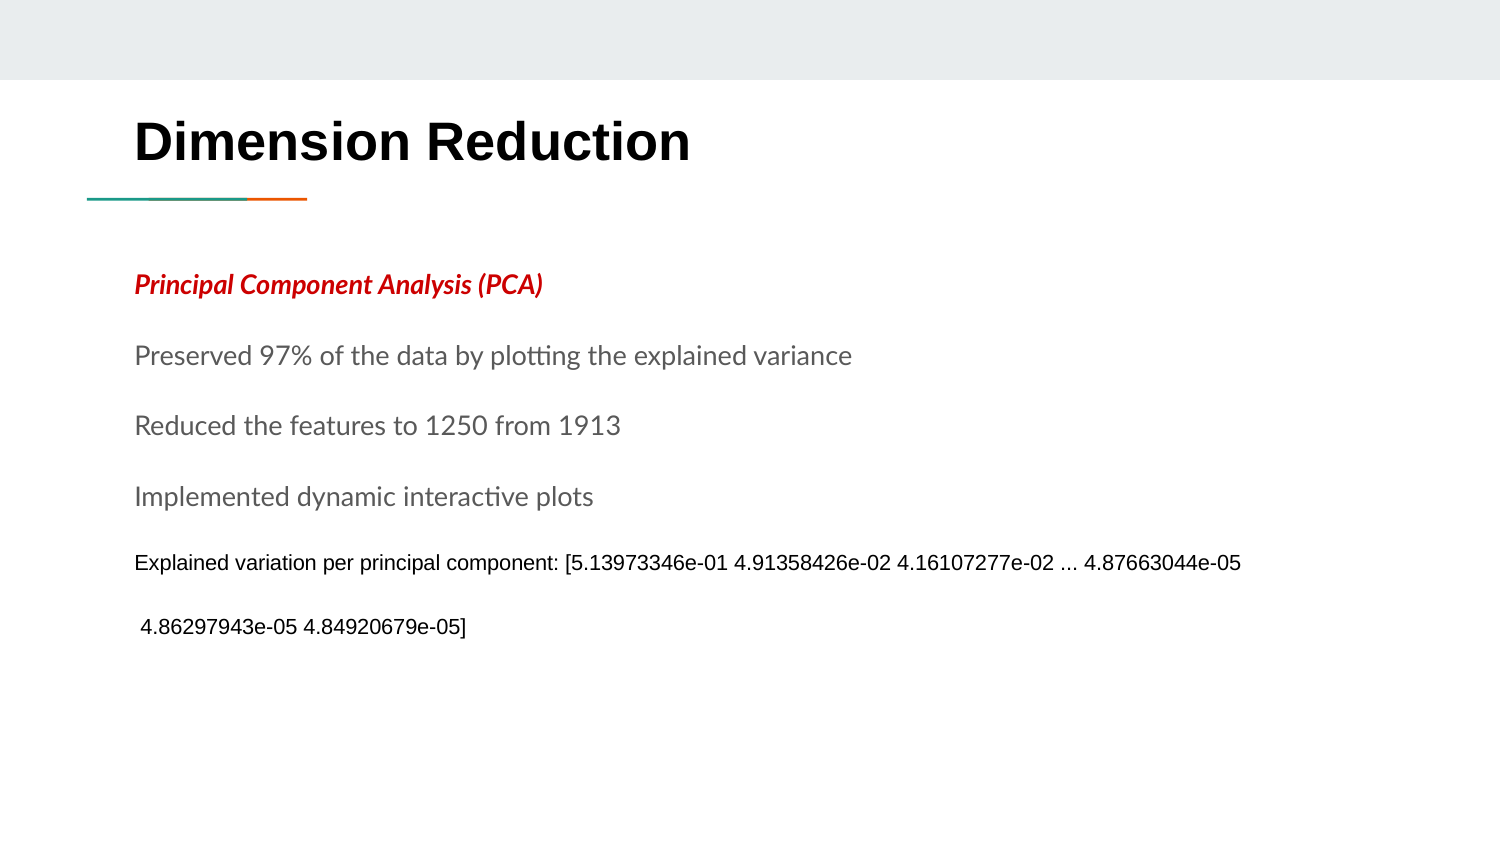

# Dimension Reduction
Principal Component Analysis (PCA)
Preserved 97% of the data by plotting the explained variance
Reduced the features to 1250 from 1913
Implemented dynamic interactive plots
Explained variation per principal component: [5.13973346e-01 4.91358426e-02 4.16107277e-02 ... 4.87663044e-05
 4.86297943e-05 4.84920679e-05]